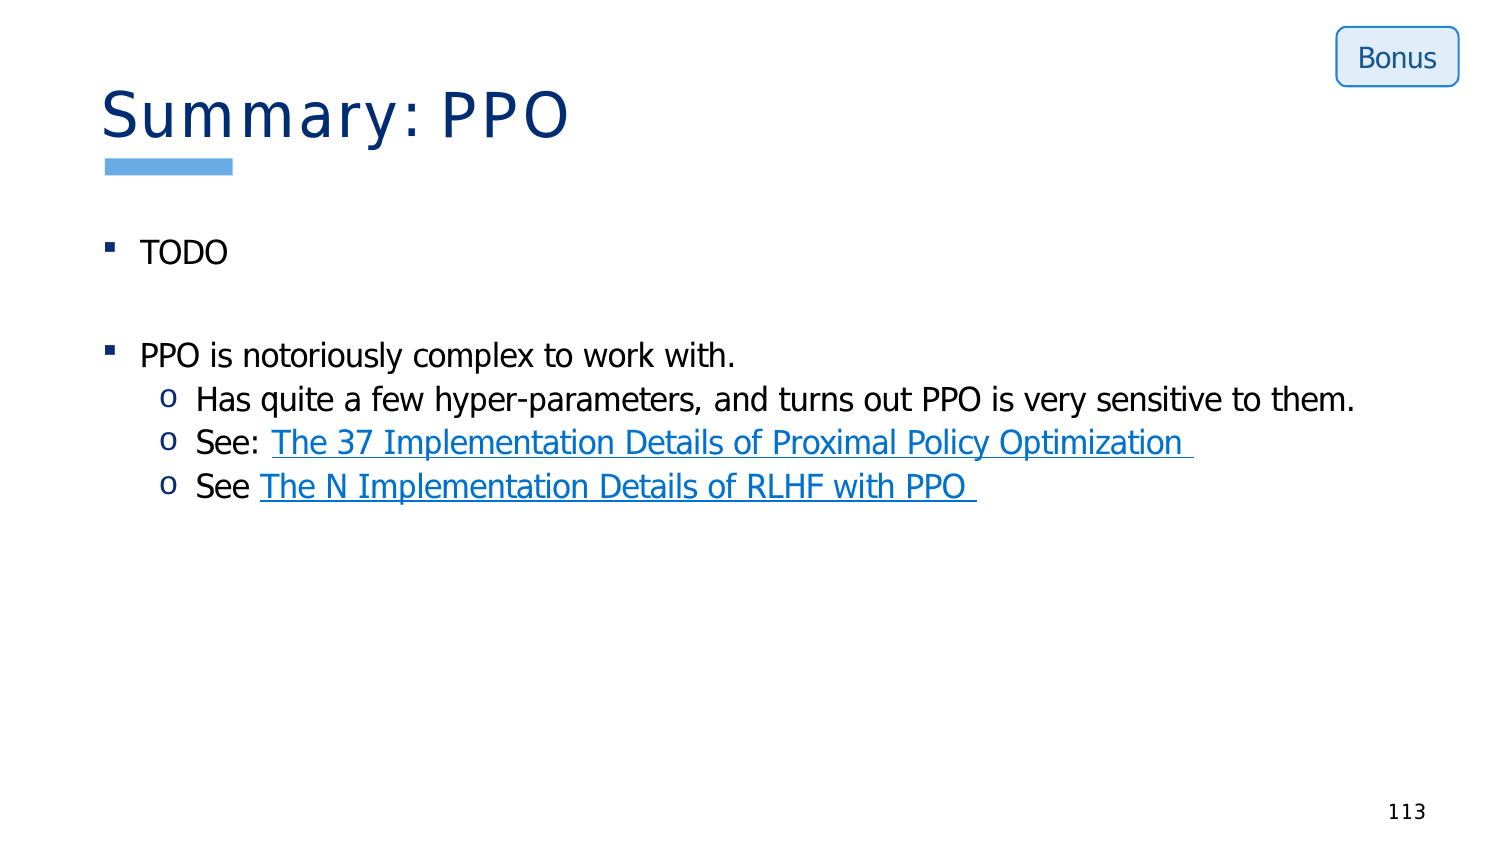

# Summary: PPO
Bonus
TODO

PPO is notoriously complex to work with.
Has quite a few hyper-parameters, and turns out PPO is very sensitive to them.
See: The 37 Implementation Details of Proximal Policy Optimization
See The N Implementation Details of RLHF with PPO